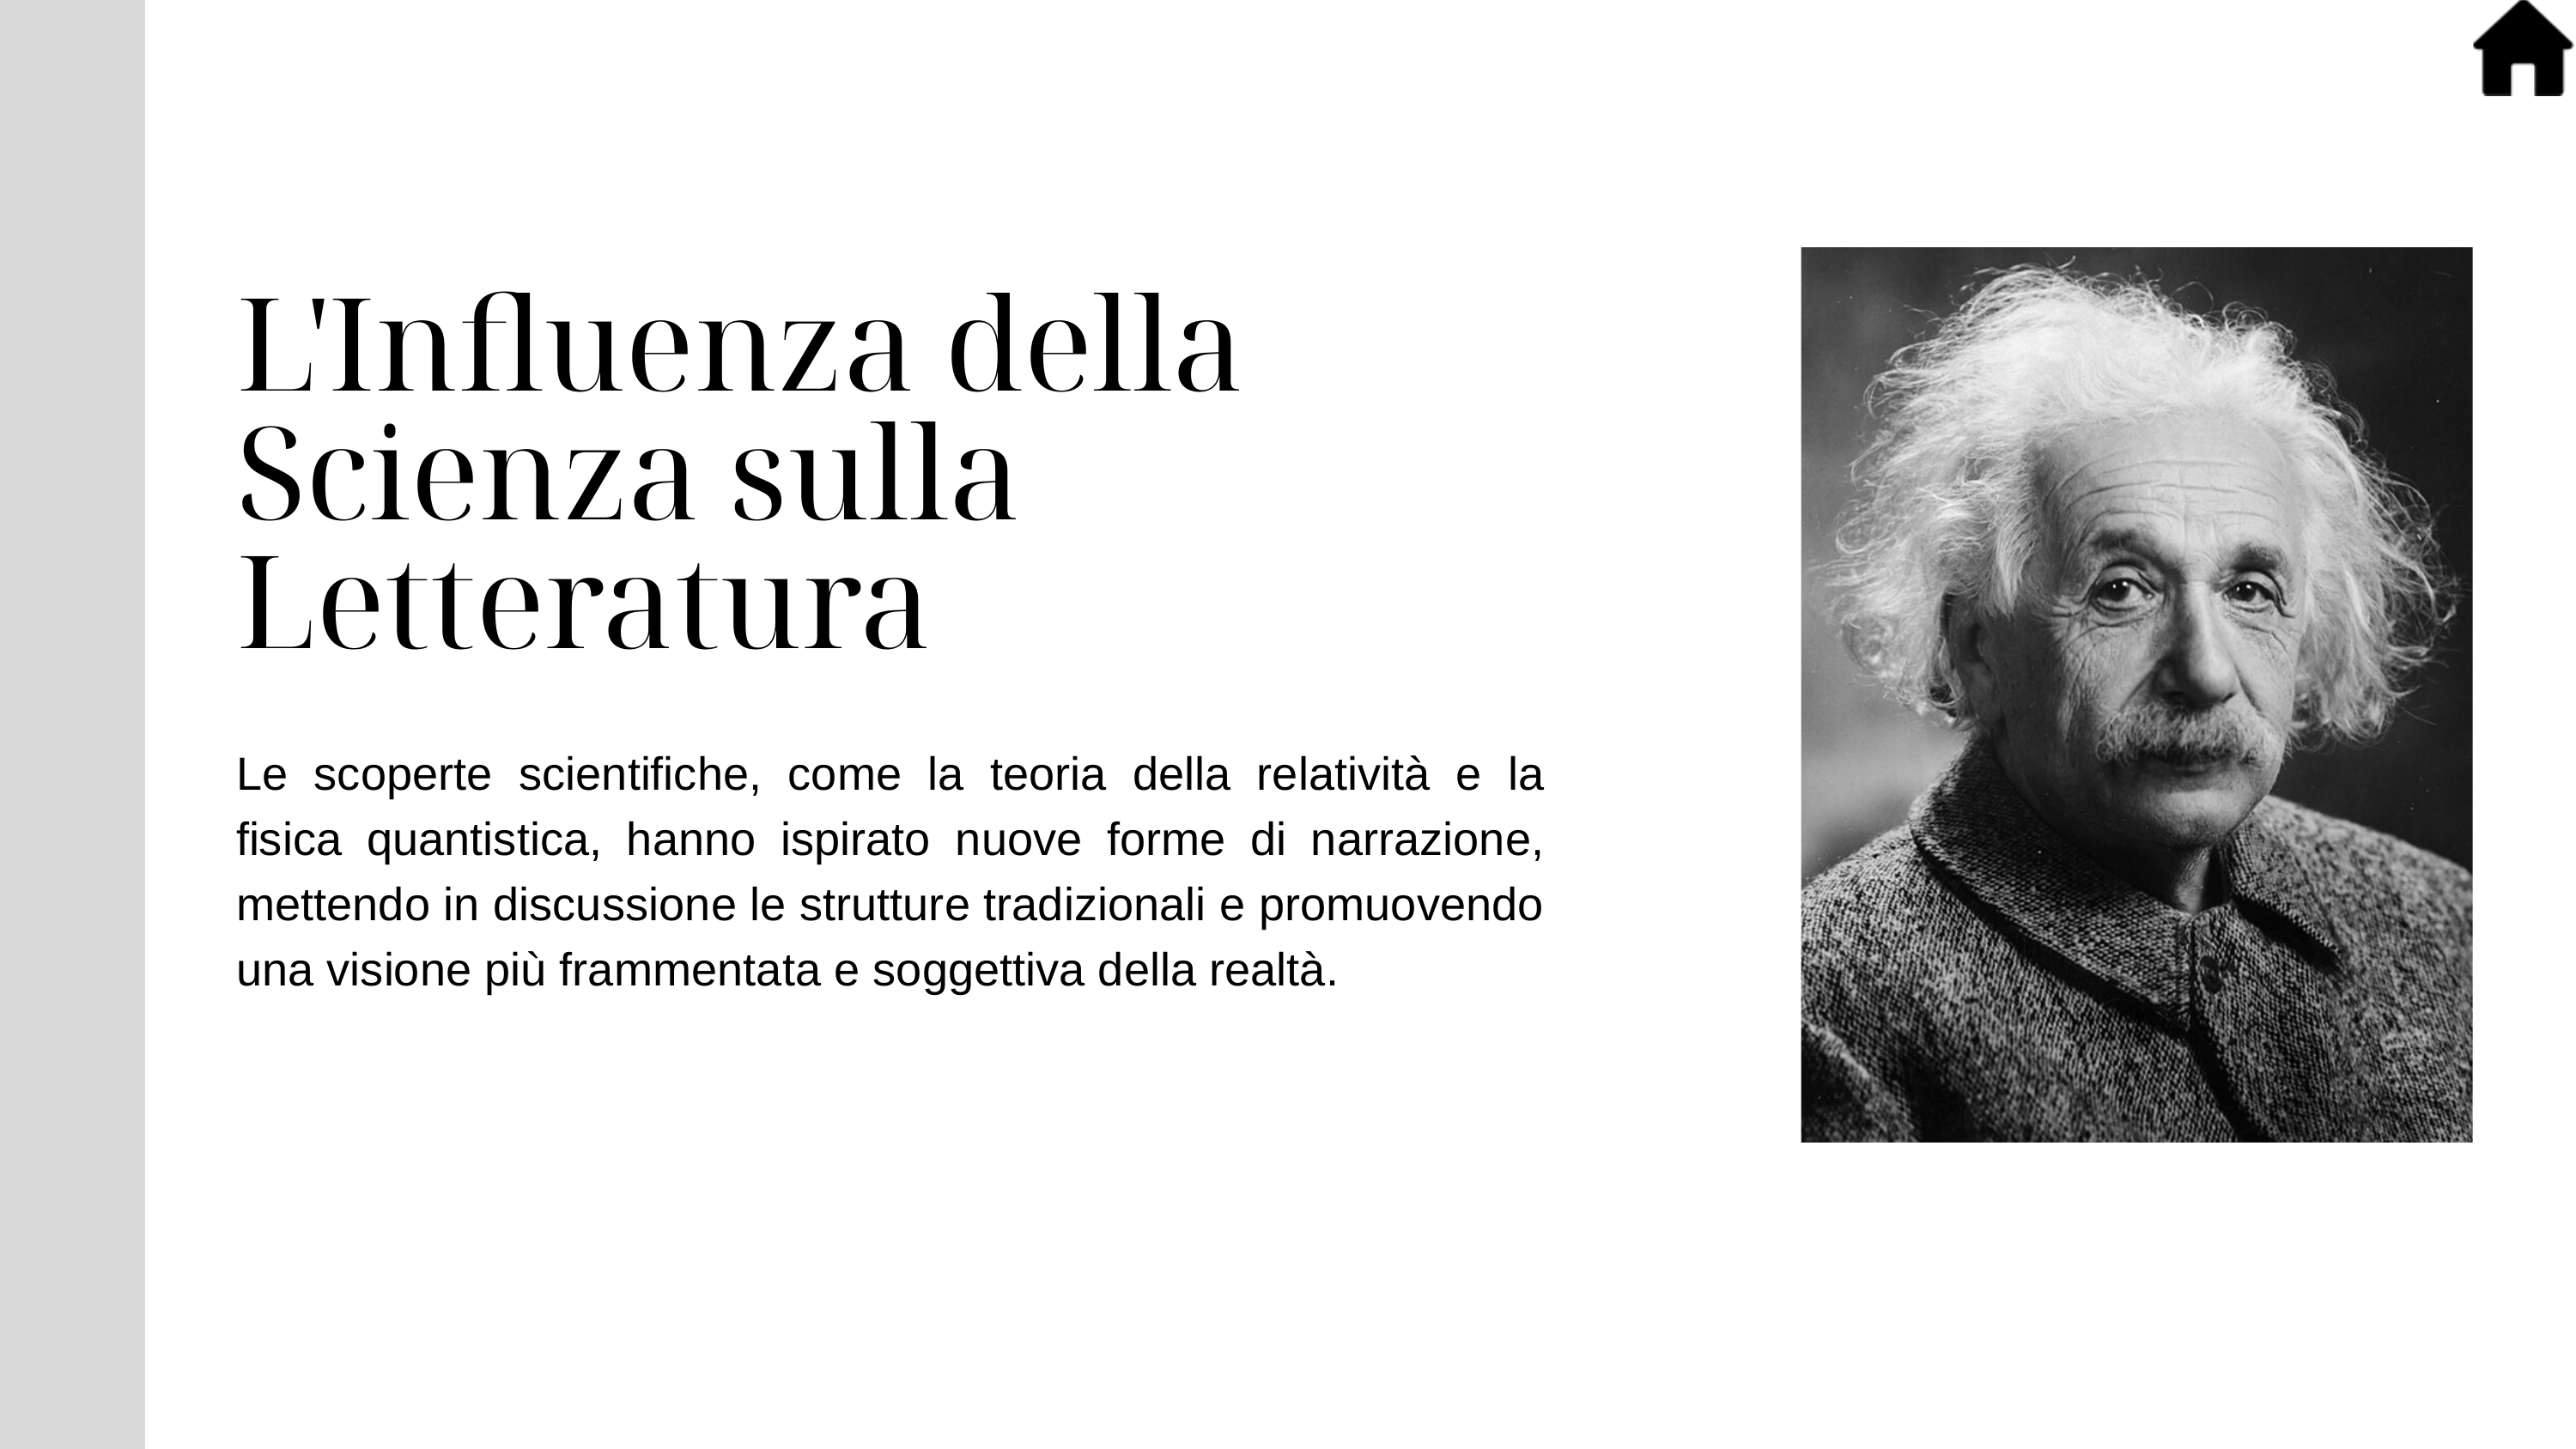

L'Influenza della Scienza sulla Letteratura

Le scoperte scientifiche, come la teoria della relatività e la fisica quantistica, hanno ispirato nuove forme di narrazione, mettendo in discussione le strutture tradizionali e promuovendo una visione più frammentata e soggettiva della realtà.